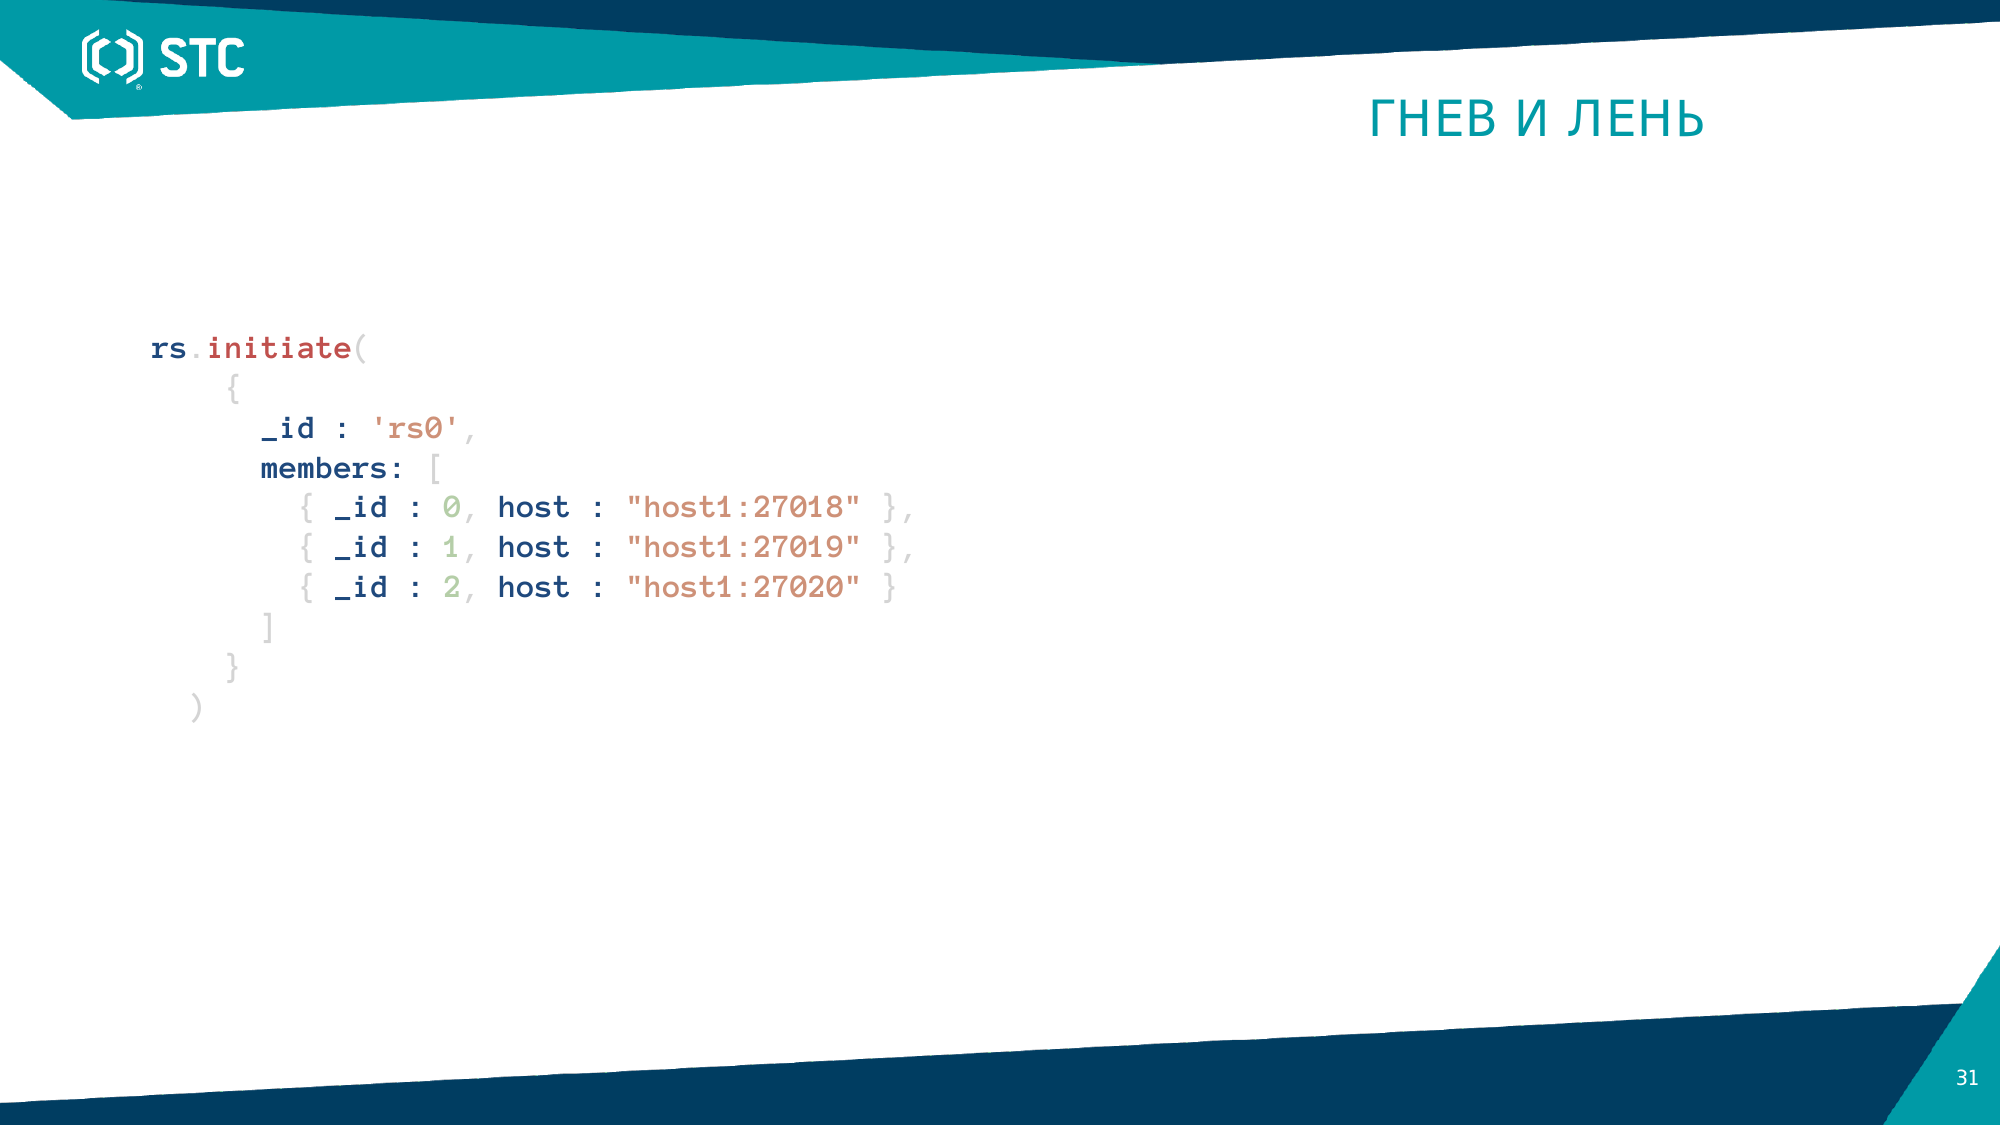

ГНЕВ И ЛЕНЬ
rs.initiate(
    {
      _id : 'rs0',
      members: [
        { _id : 0, host : "host1:27018" },
        { _id : 1, host : "host1:27019" },
        { _id : 2, host : "host1:27020" }
      ]
    }
  )